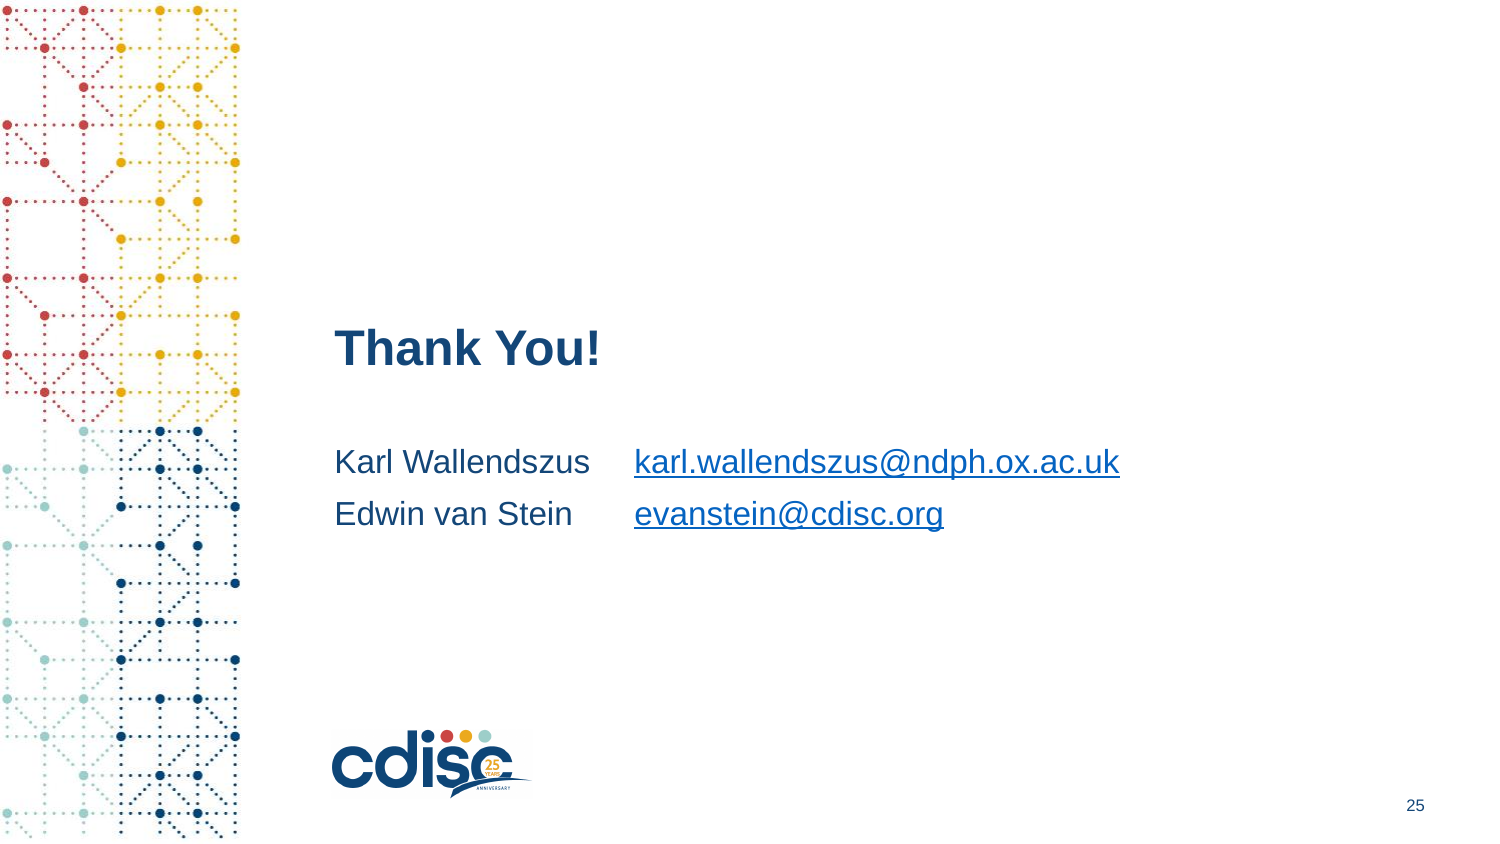

# Thank You!
Karl Wallendszus	karl.wallendszus@ndph.ox.ac.uk
Edwin van Stein	evanstein@cdisc.org
25